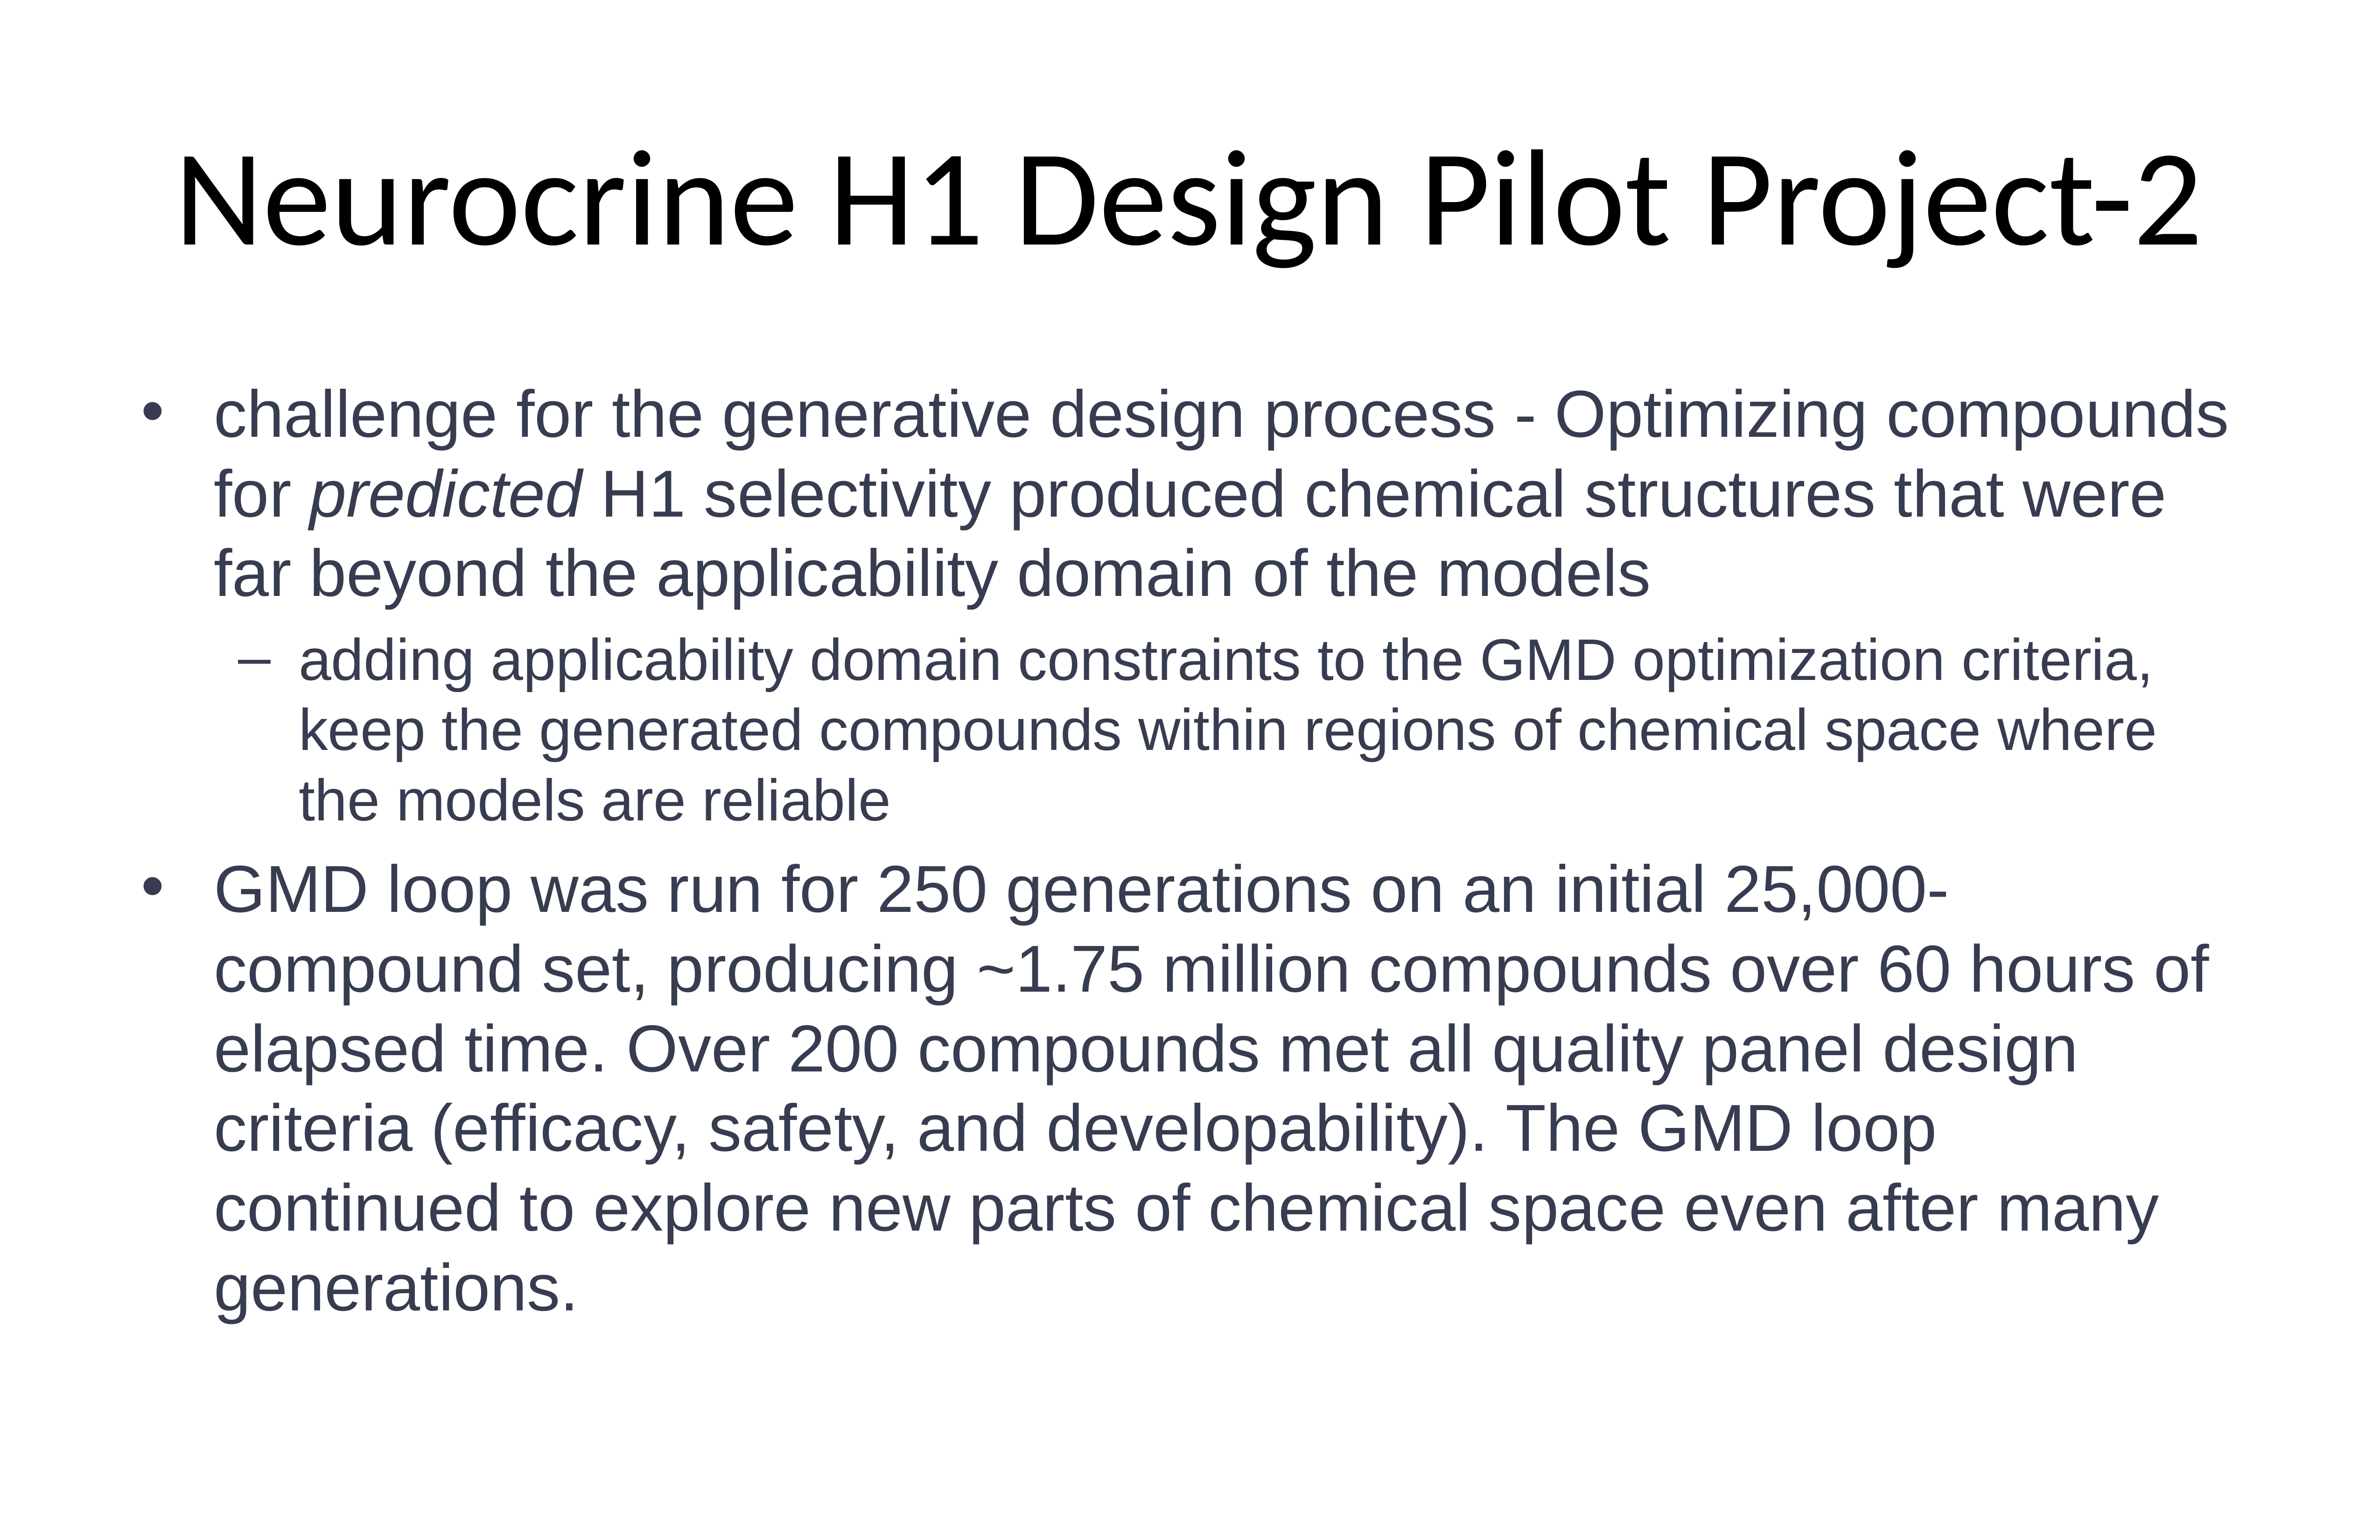

# Neurocrine H1 Design Pilot Project-2
challenge for the generative design process - Optimizing compounds for predicted H1 selectivity produced chemical structures that were far beyond the applicability domain of the models
adding applicability domain constraints to the GMD optimization criteria, keep the generated compounds within regions of chemical space where the models are reliable
GMD loop was run for 250 generations on an initial 25,000-compound set, producing ~1.75 million compounds over 60 hours of elapsed time. Over 200 compounds met all quality panel design criteria (efficacy, safety, and developability). The GMD loop continued to explore new parts of chemical space even after many generations.